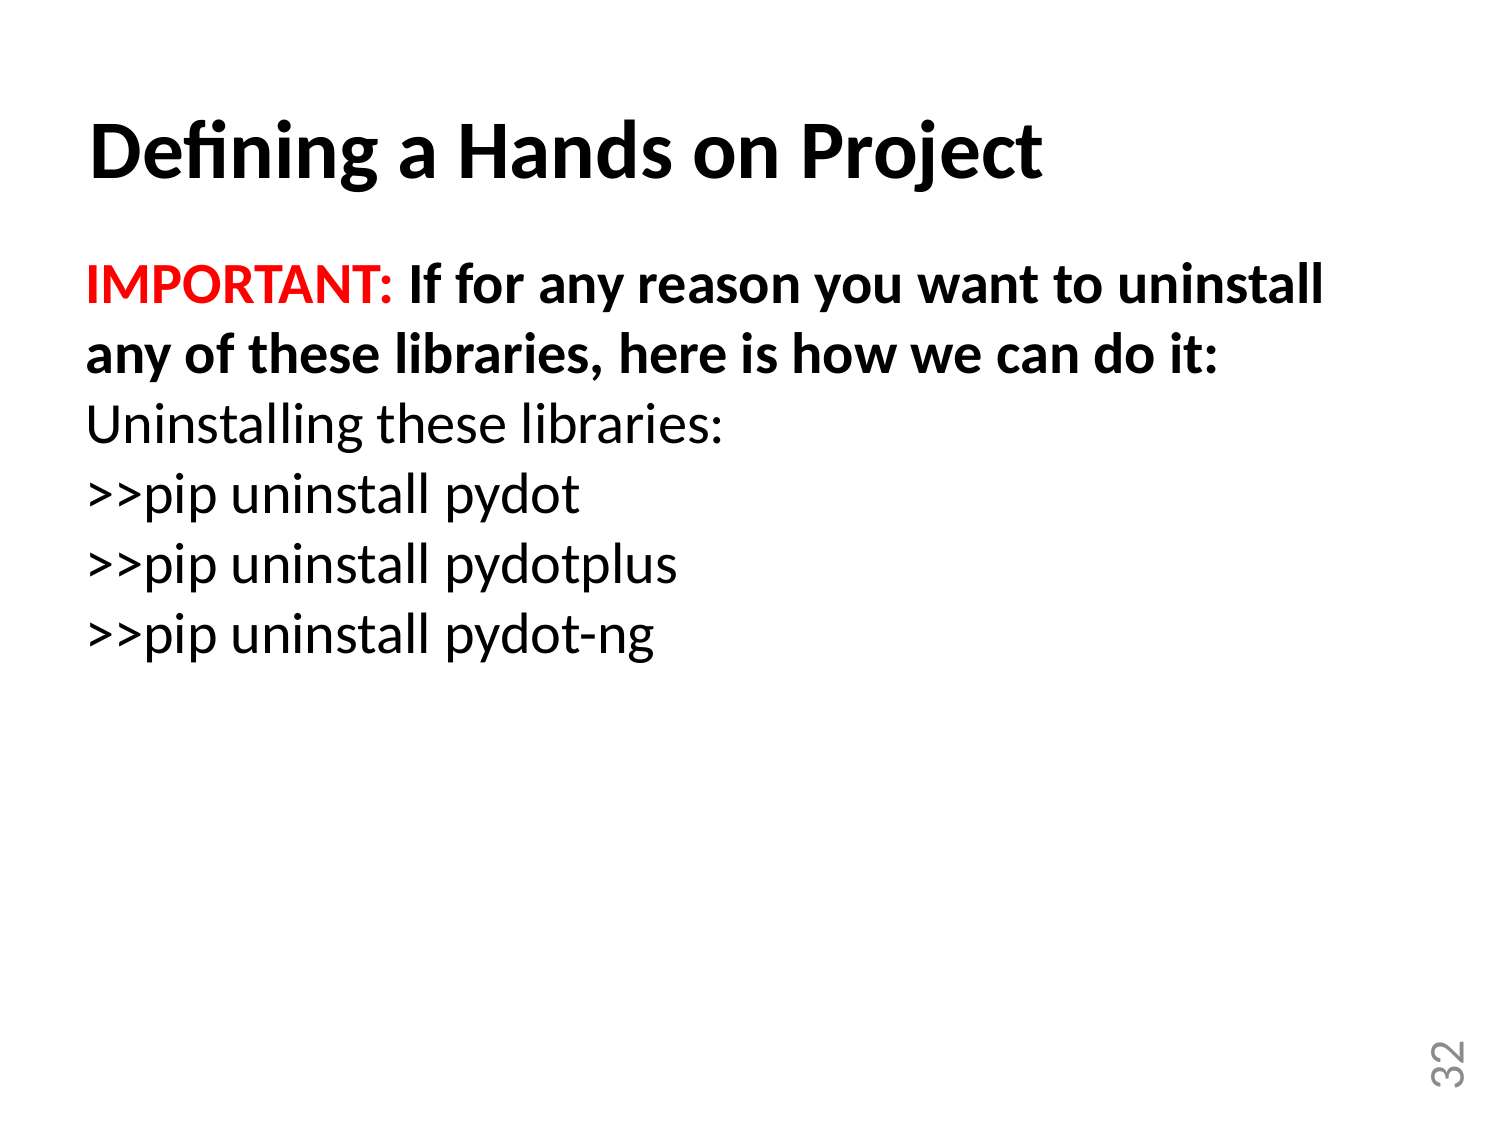

Defining a Hands on Project
IMPORTANT: If for any reason you want to uninstall any of these libraries, here is how we can do it:
Uninstalling these libraries:
>>pip uninstall pydot
>>pip uninstall pydotplus
>>pip uninstall pydot-ng

32